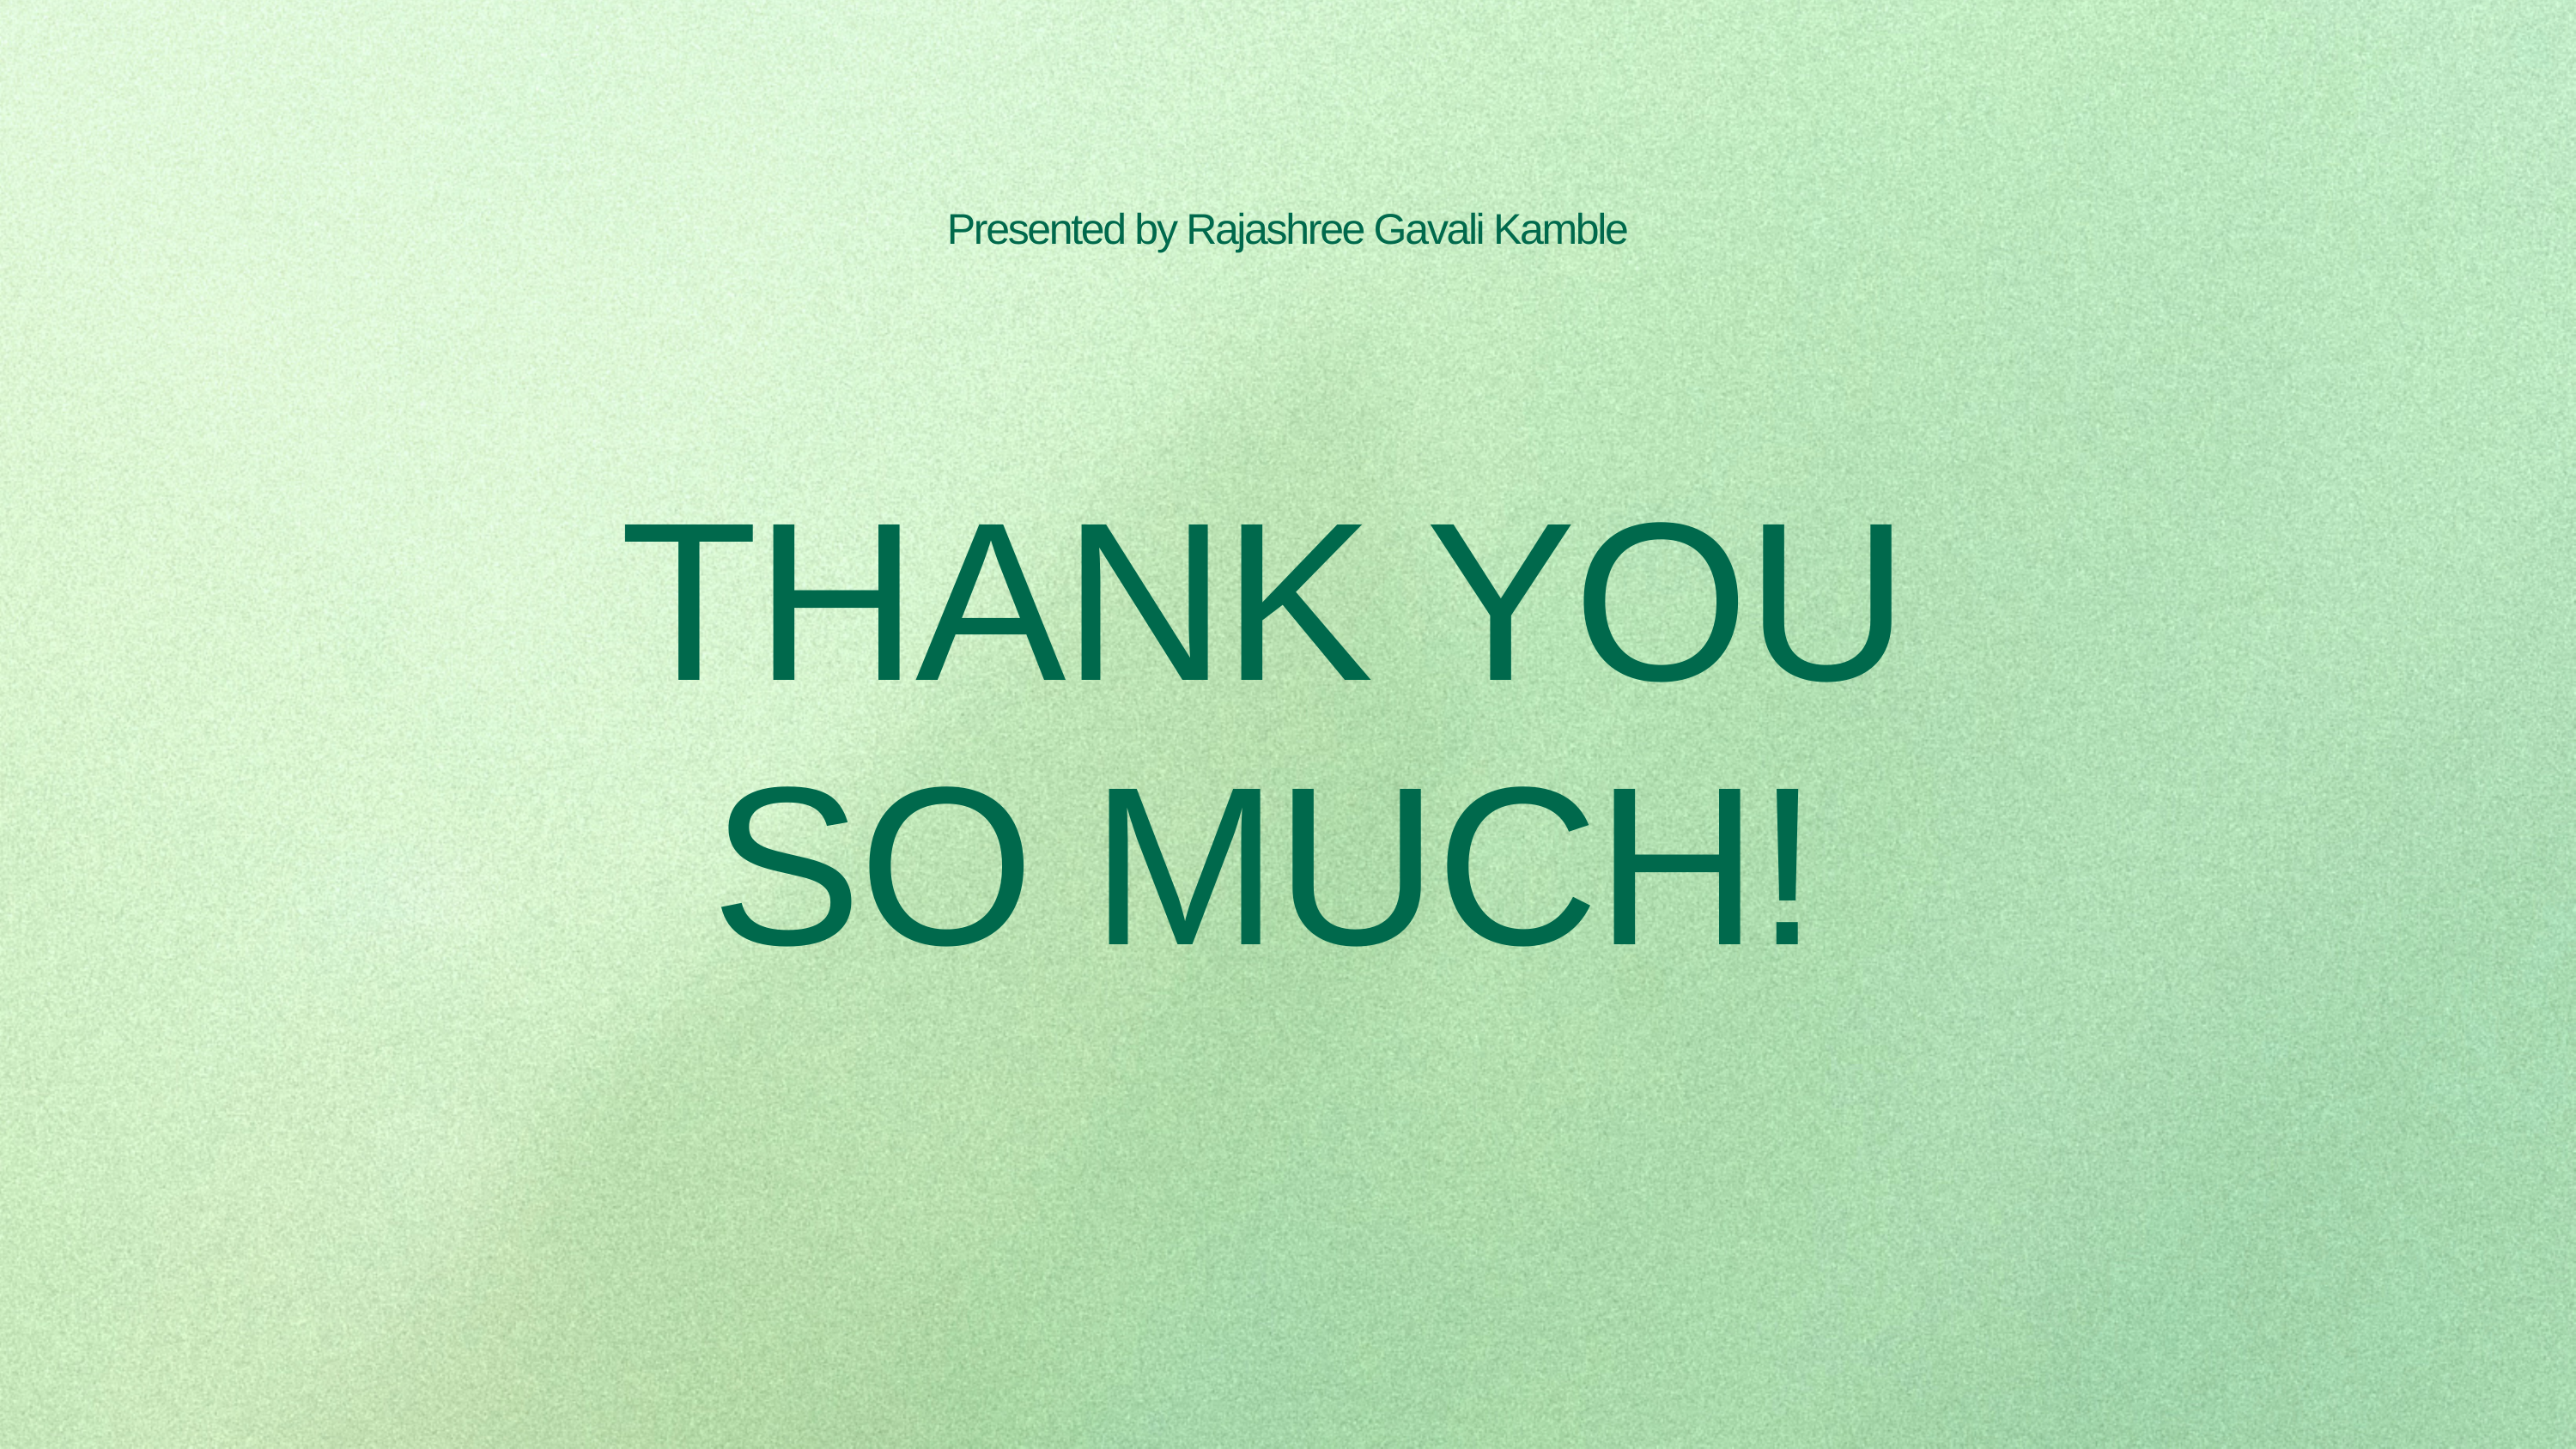

Presented by Rajashree Gavali Kamble
THANK YOU
SO MUCH!